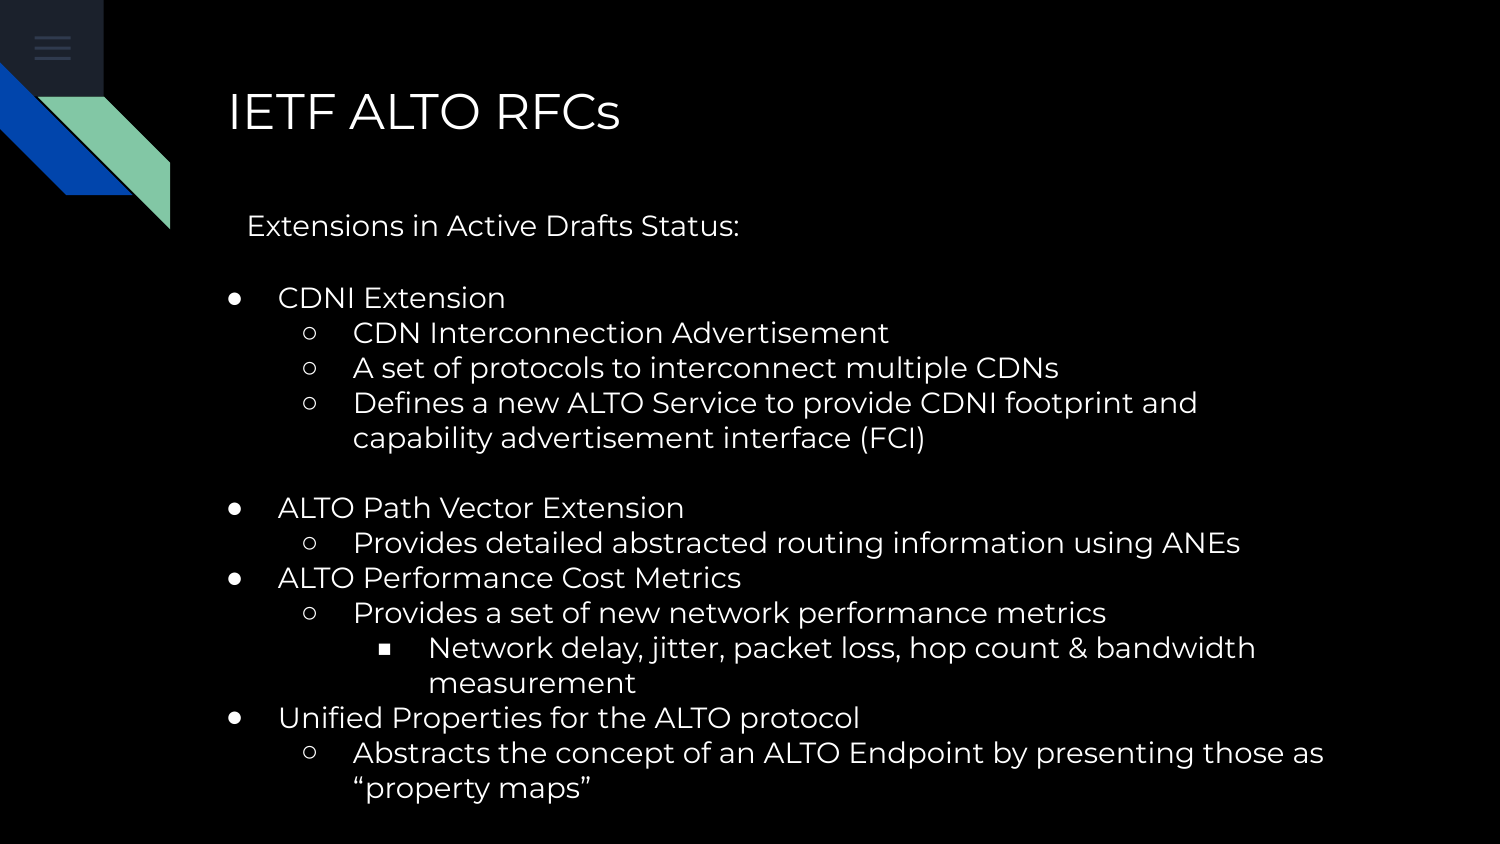

# IETF ALTO RFCs
Extensions in Active Drafts Status:
CDNI Extension
CDN Interconnection Advertisement
A set of protocols to interconnect multiple CDNs
Defines a new ALTO Service to provide CDNI footprint and capability advertisement interface (FCI)

ALTO Path Vector Extension
Provides detailed abstracted routing information using ANEs
ALTO Performance Cost Metrics
Provides a set of new network performance metrics
Network delay, jitter, packet loss, hop count & bandwidth measurement
Unified Properties for the ALTO protocol
Abstracts the concept of an ALTO Endpoint by presenting those as “property maps”